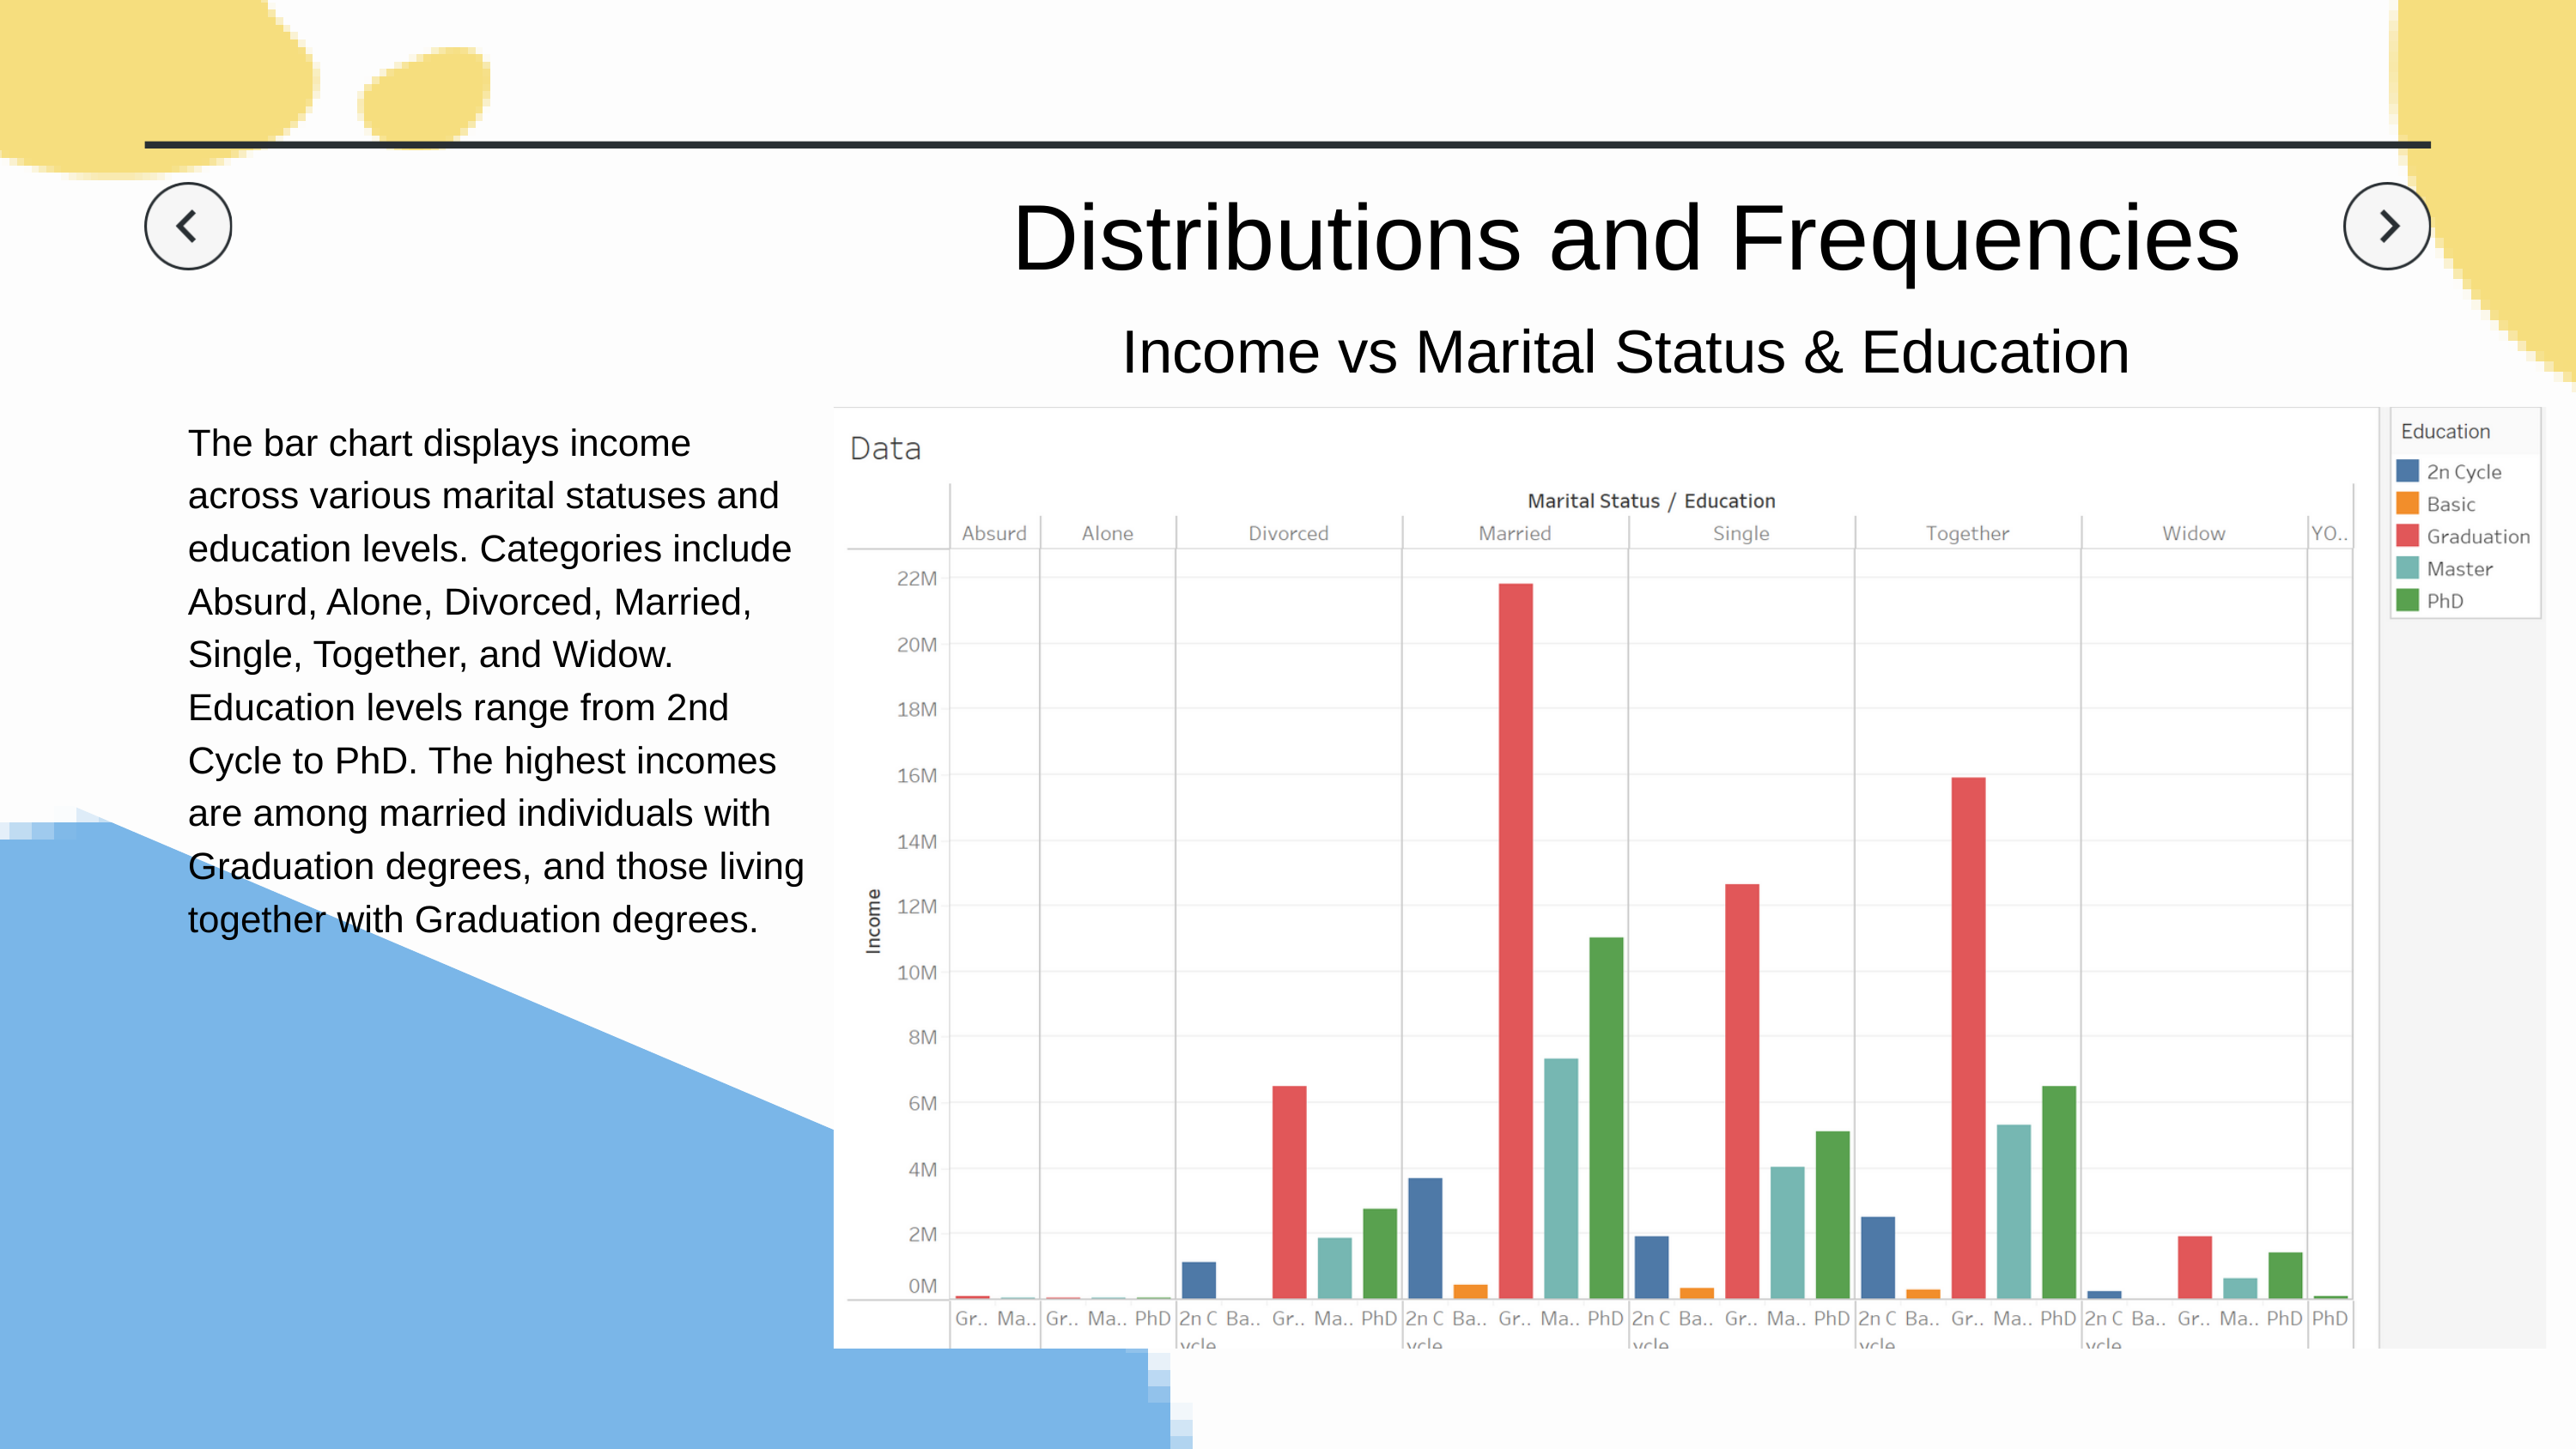

Distributions and Frequencies
Income vs Marital Status & Education

The bar chart displays income across various marital statuses and education levels. Categories include Absurd, Alone, Divorced, Married, Single, Together, and Widow. Education levels range from 2nd Cycle to PhD. The highest incomes are among married individuals with Graduation degrees, and those living together with Graduation degrees.